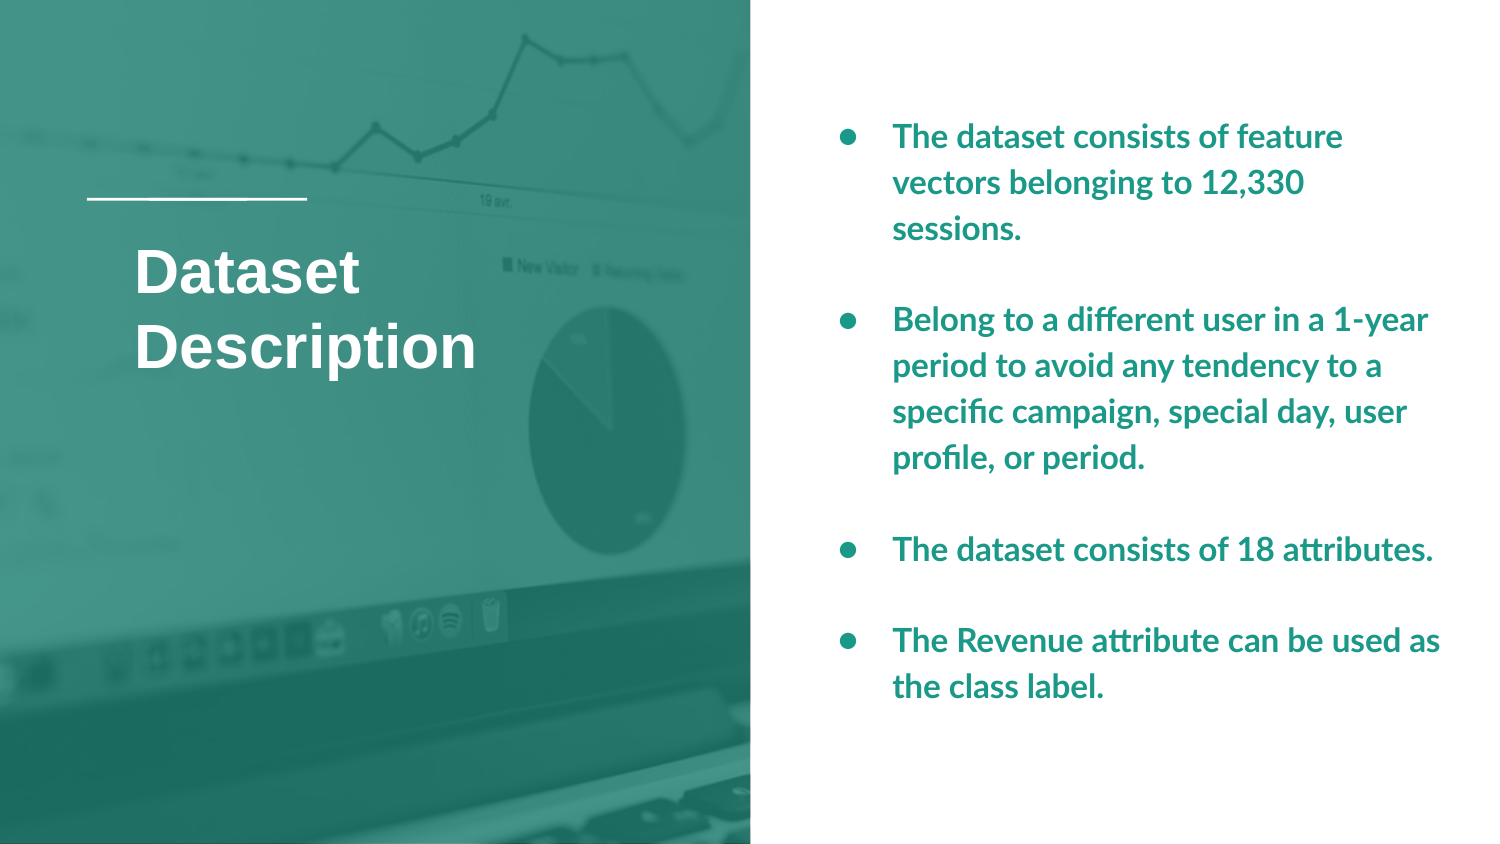

The dataset consists of feature vectors belonging to 12,330 sessions.

Belong to a different user in a 1-year period to avoid any tendency to a specific campaign, special day, user profile, or period.

The dataset consists of 18 attributes.

The Revenue attribute can be used as the class label.

# Dataset Description